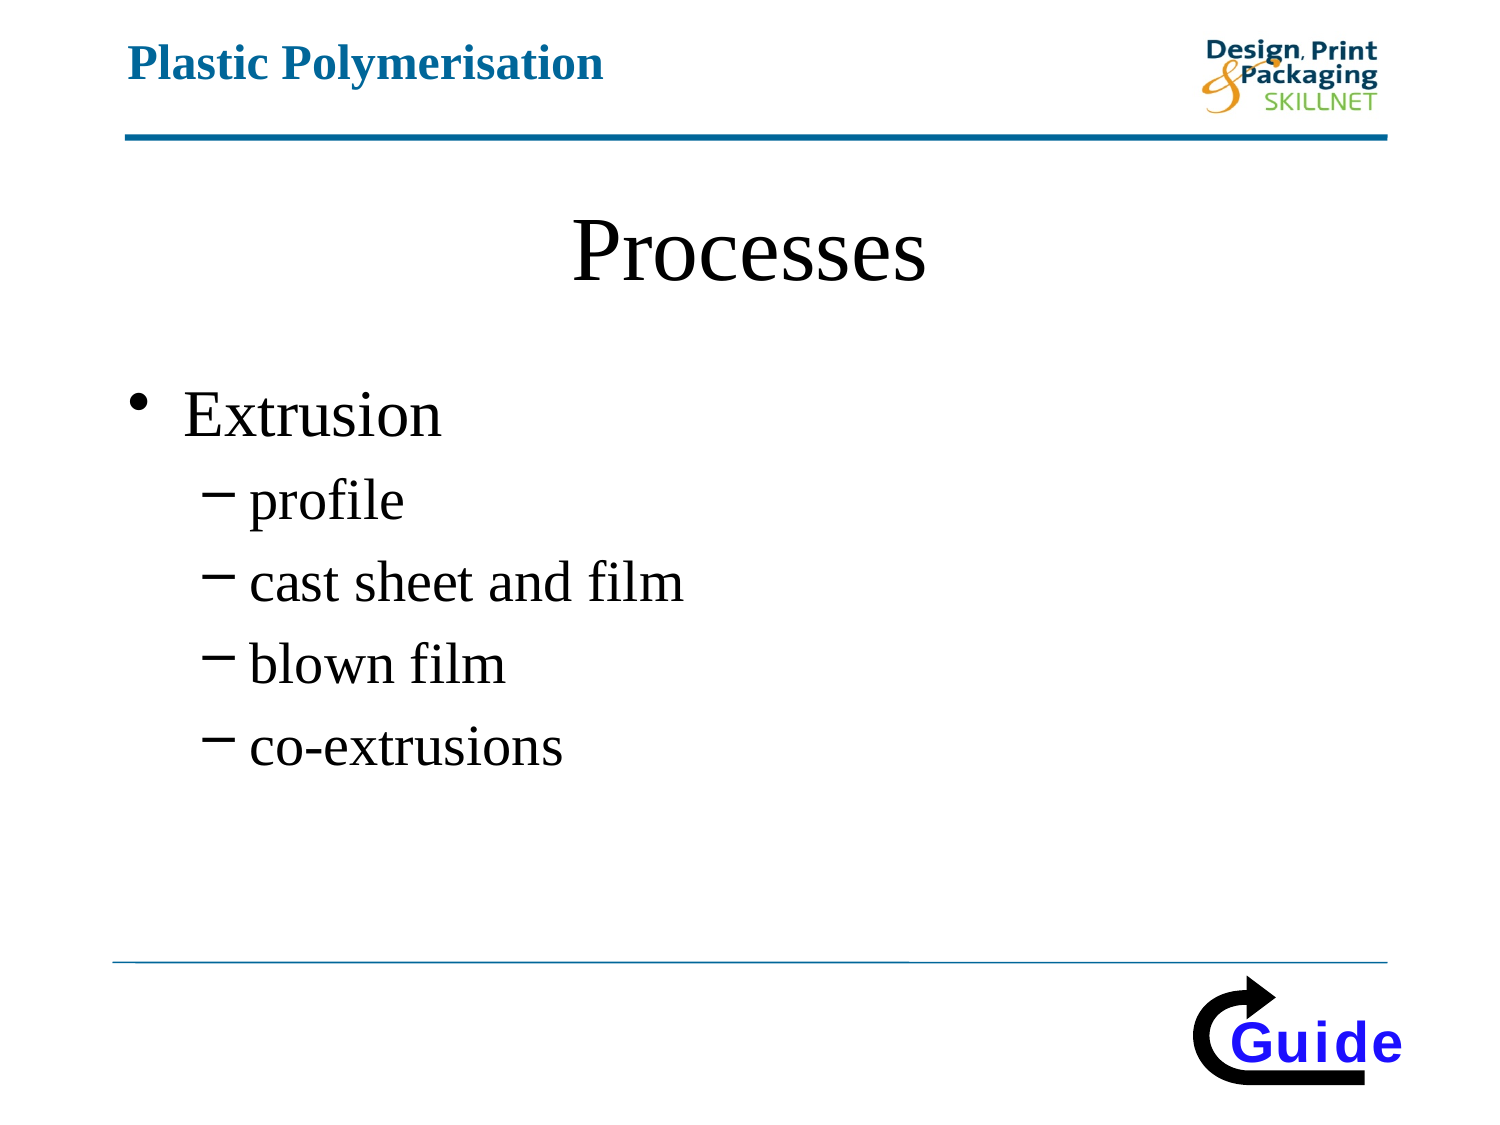

# Processes
Extrusion
profile
cast sheet and film
blown film
co-extrusions